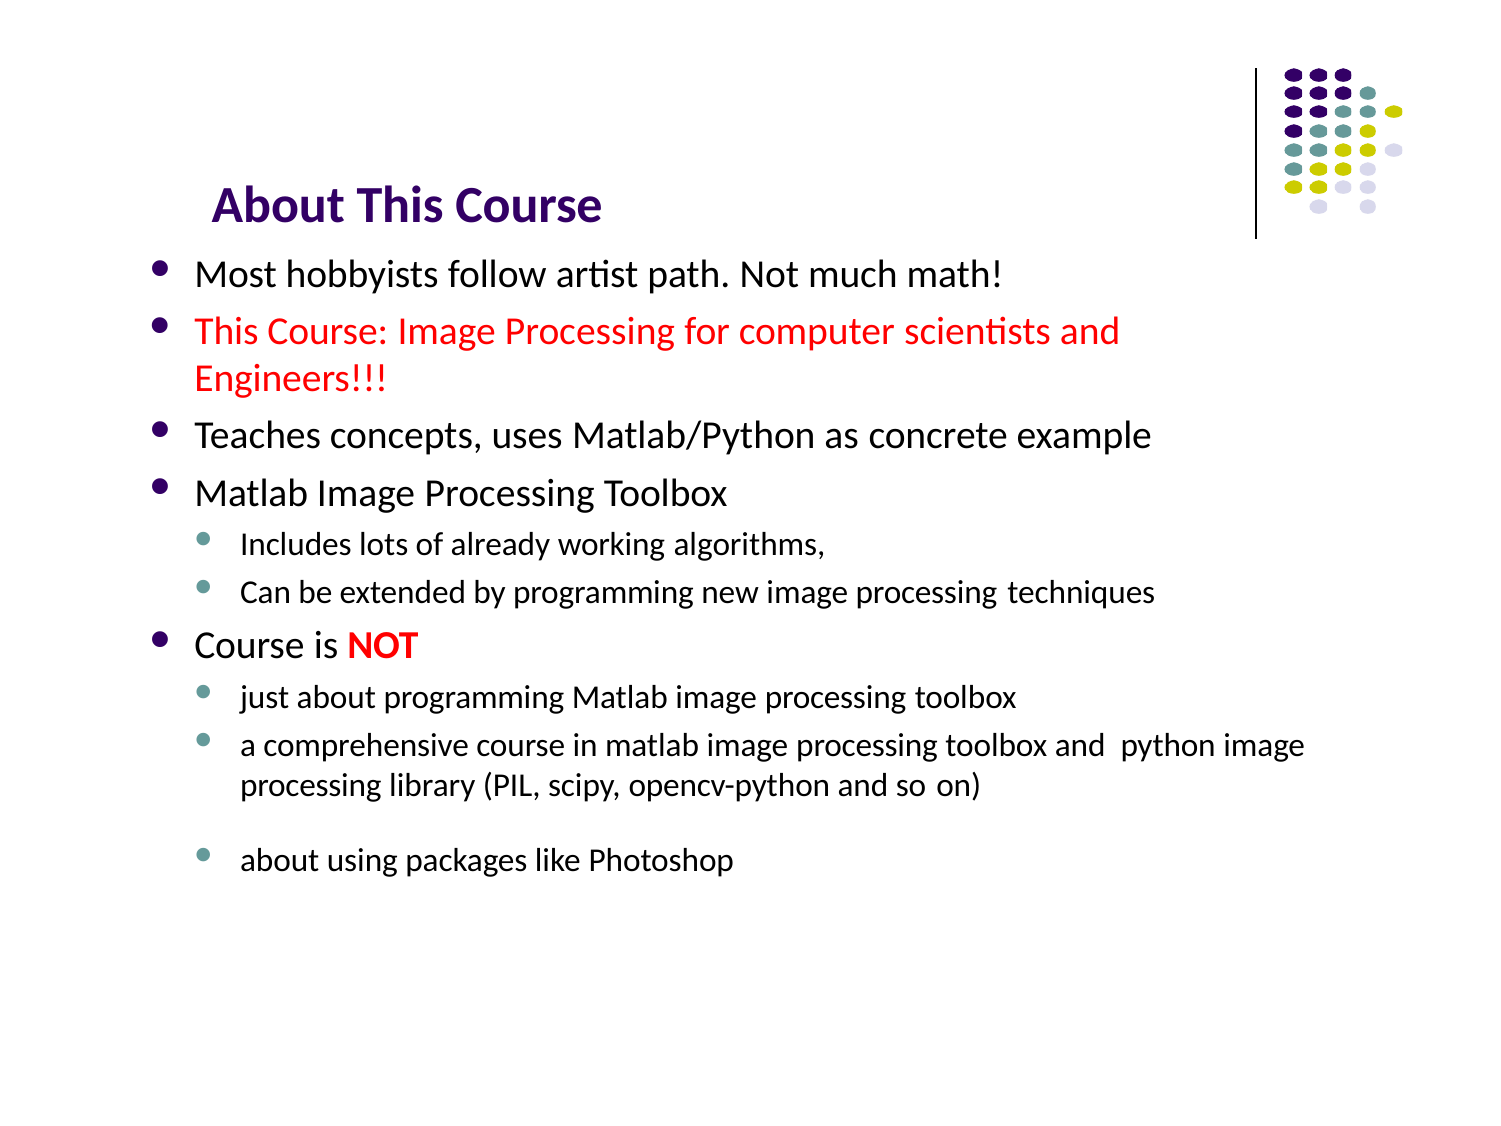

# About This Course
Most hobbyists follow artist path. Not much math!
This Course: Image Processing for computer scientists and  Engineers!!!
Teaches concepts, uses Matlab/Python as concrete example
Matlab Image Processing Toolbox
Includes lots of already working algorithms,
Can be extended by programming new image processing techniques
Course is NOT
just about programming Matlab image processing toolbox
a comprehensive course in matlab image processing toolbox and  python image processing library (PIL, scipy, opencv-python and so on)

about using packages like Photoshop